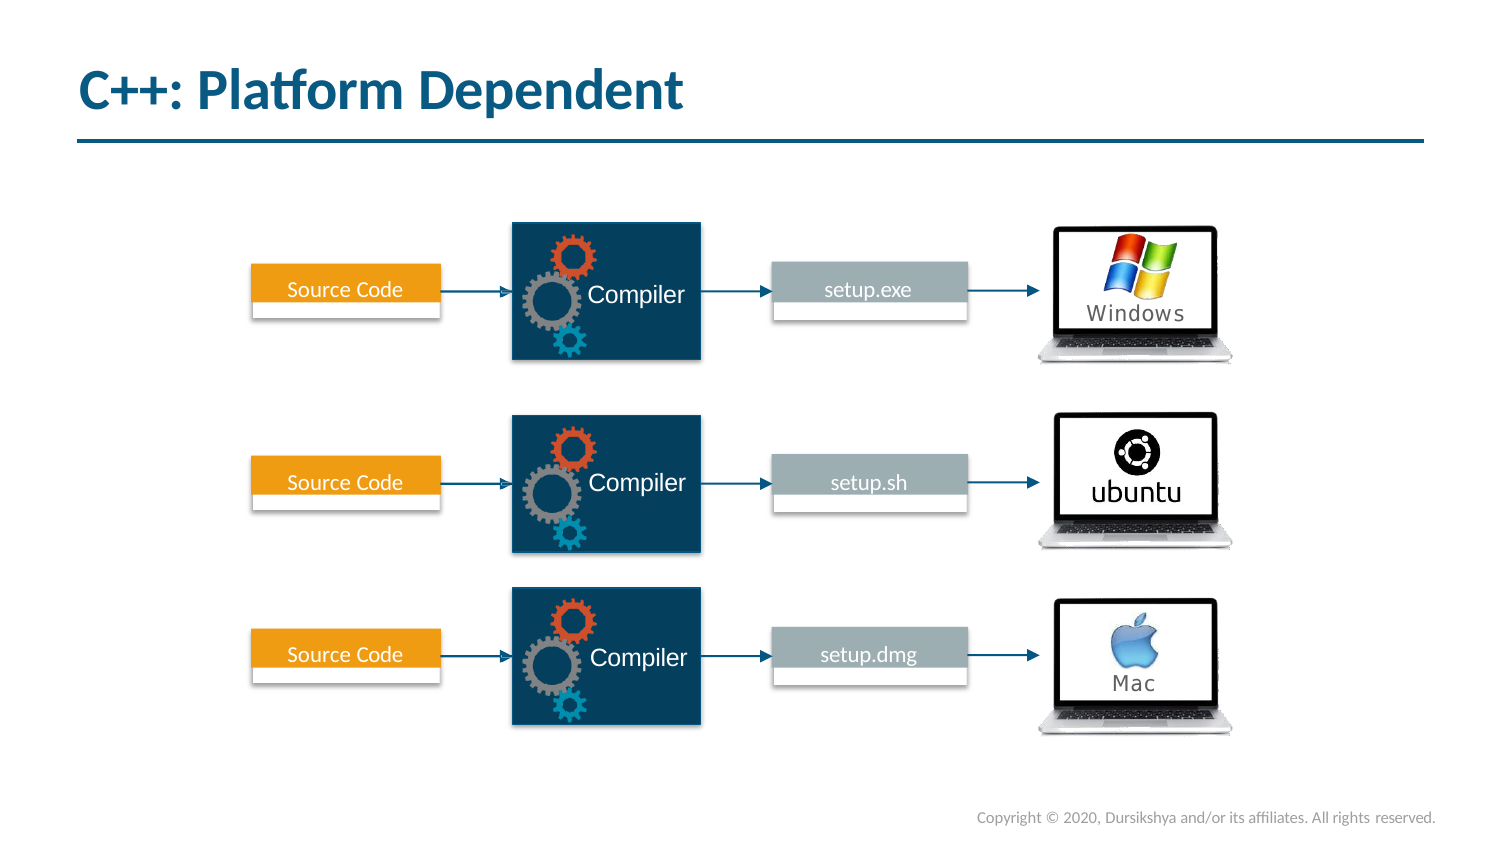

# C++: Platform Dependent

Compiler

setup.exe
Source Code
Windows

Compiler

setup.sh

Source Code

Compiler

setup.dmg

Source Code
Mac
Copyright © 2020, Dursikshya and/or its affiliates. All rights reserved.